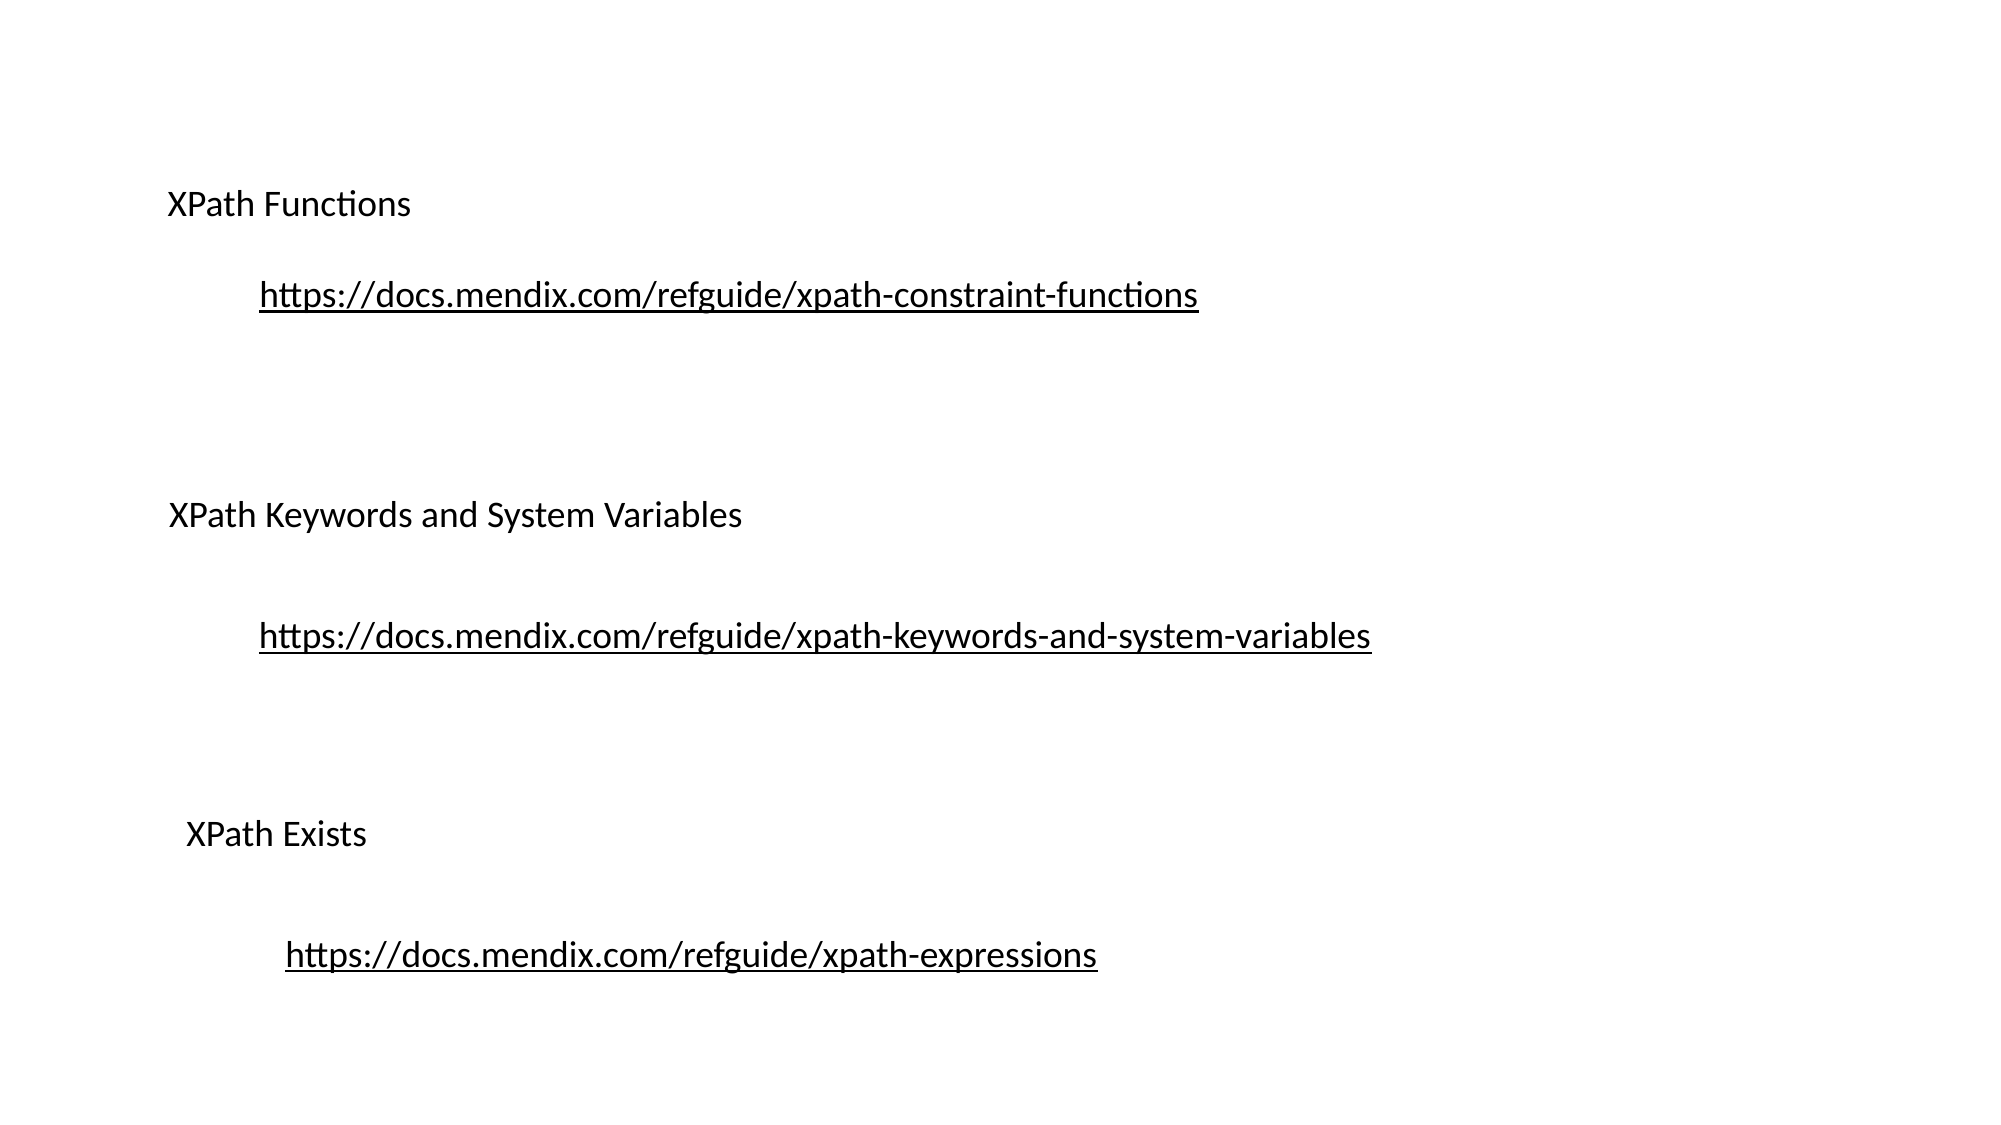

XPath Functions
https://docs.mendix.com/refguide/xpath-constraint-functions
XPath Keywords and System Variables
https://docs.mendix.com/refguide/xpath-keywords-and-system-variables
XPath Exists
https://docs.mendix.com/refguide/xpath-expressions